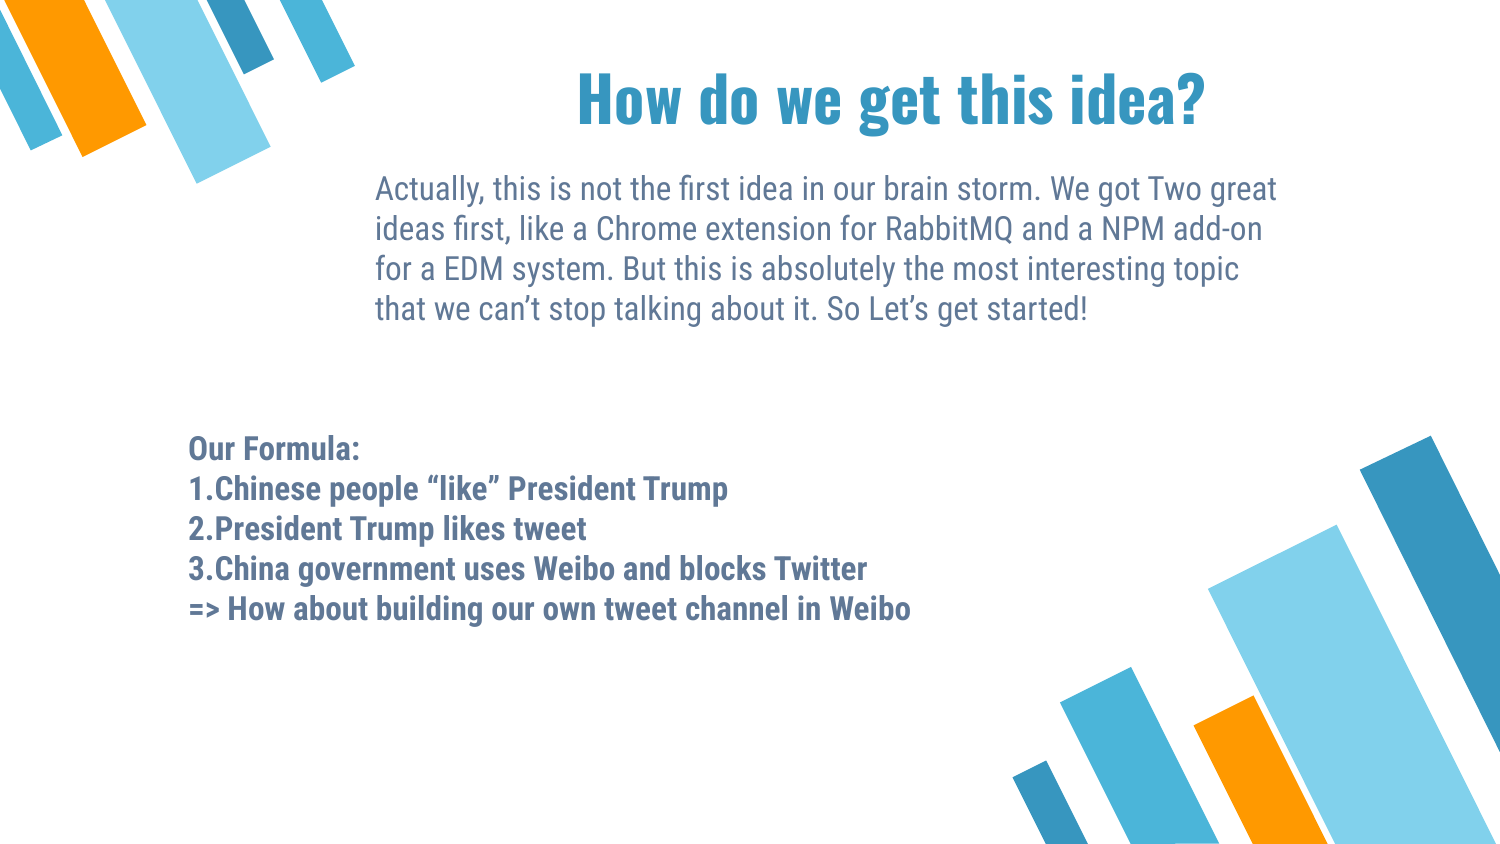

# How do we get this idea?
Actually, this is not the first idea in our brain storm. We got Two great ideas first, like a Chrome extension for RabbitMQ and a NPM add-on for a EDM system. But this is absolutely the most interesting topic that we can’t stop talking about it. So Let’s get started!
Our Formula:
1.Chinese people “like” President Trump
2.President Trump likes tweet
3.China government uses Weibo and blocks Twitter
=> How about building our own tweet channel in Weibo